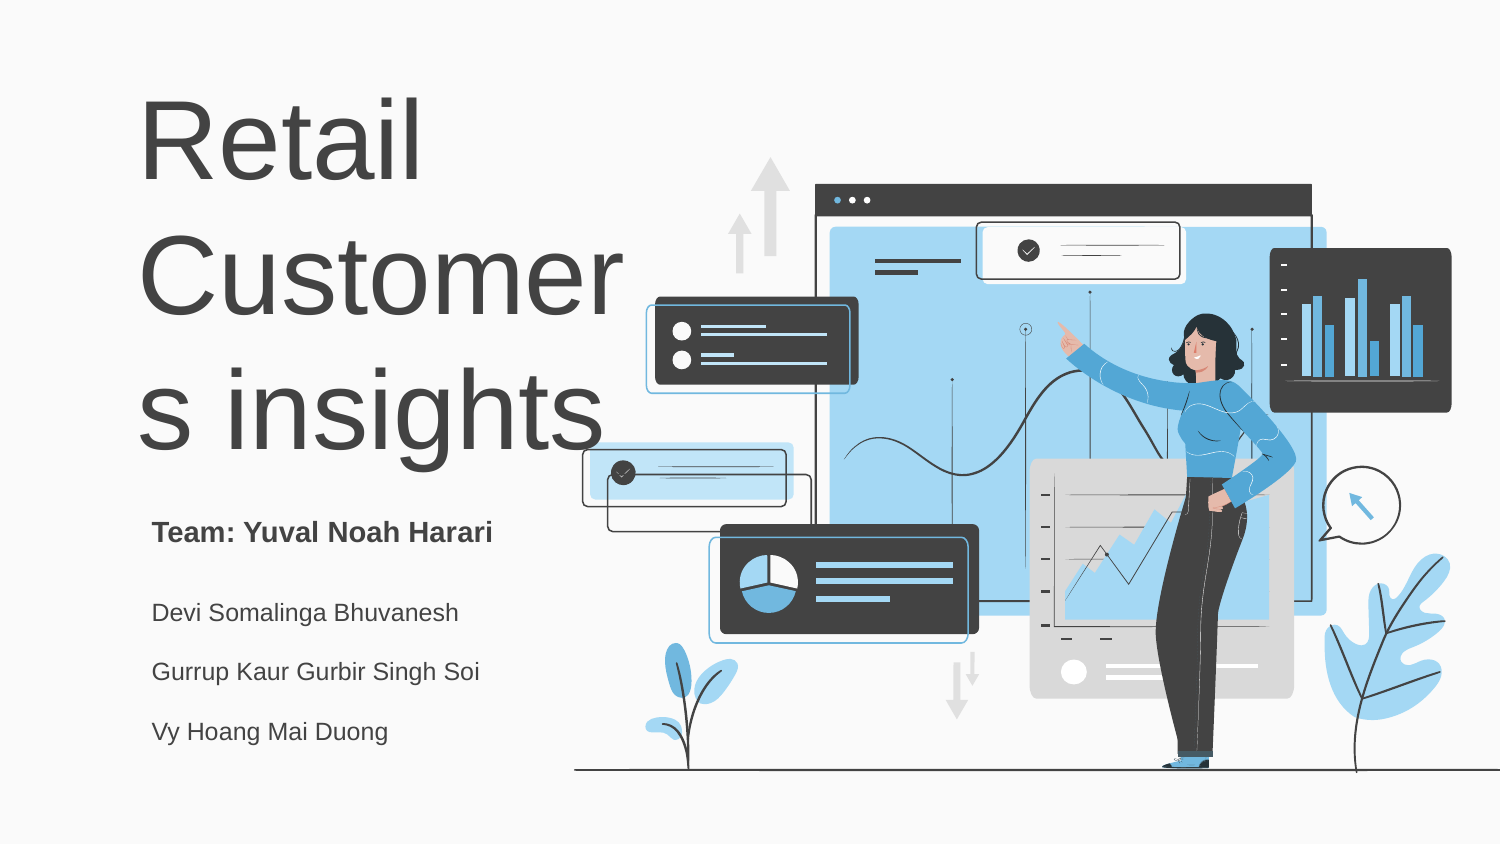

# Retail Customers insights

Team: Yuval Noah Harari

Devi Somalinga Bhuvanesh

Gurrup Kaur Gurbir Singh Soi

Vy Hoang Mai Duong